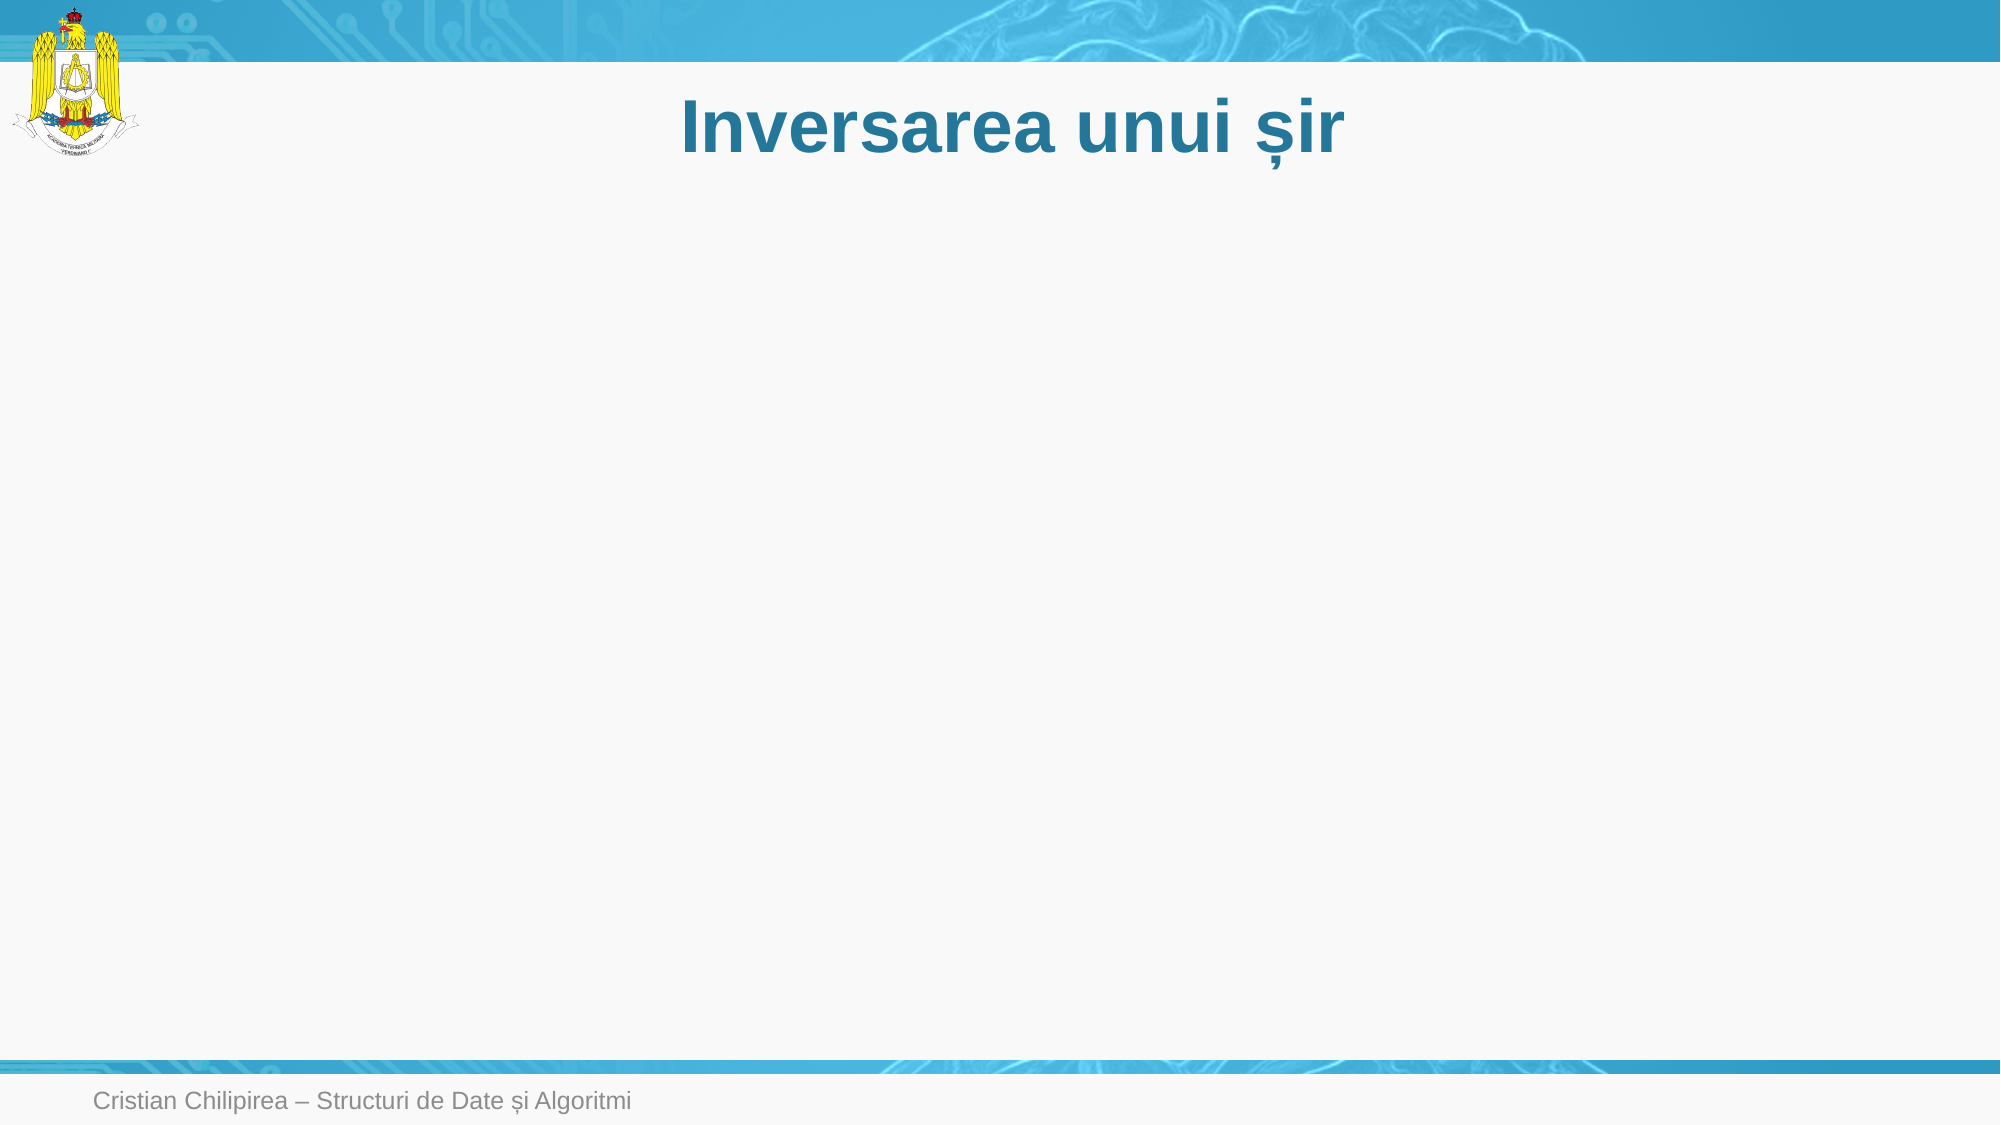

# Inversarea unui șir
Cristian Chilipirea – Structuri de Date și Algoritmi